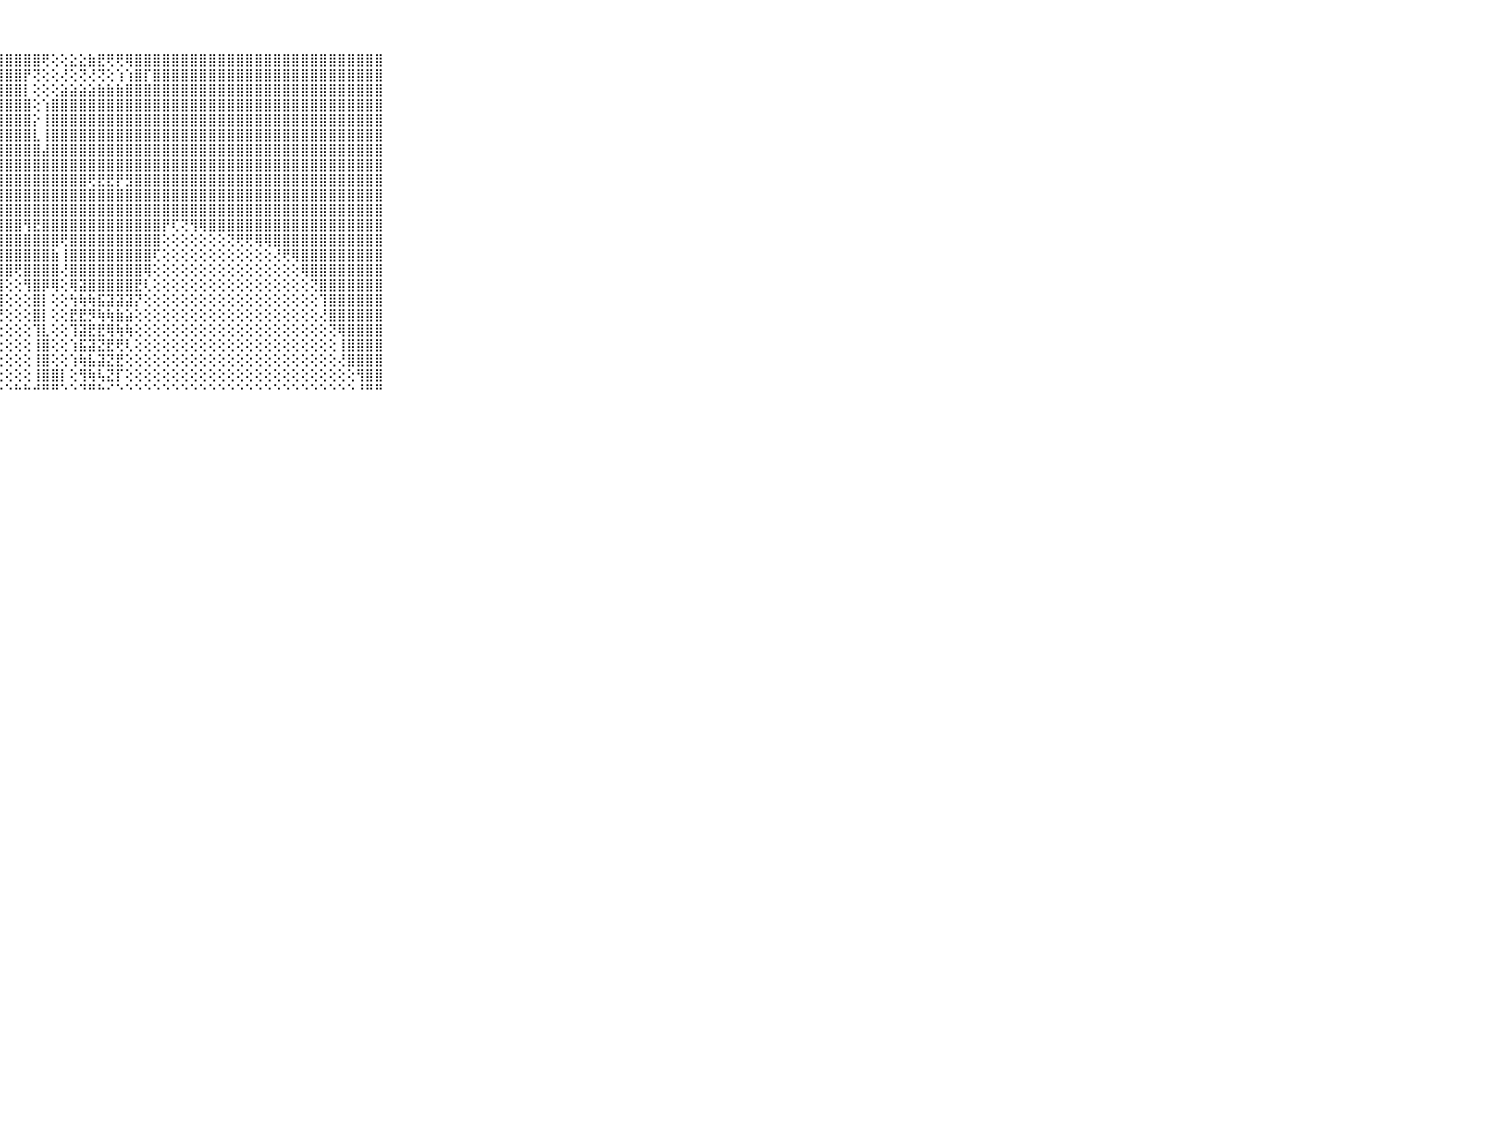

⠀⠀⠀⠀⠀⠀⠀⠀⠀⠀⠀⣿⣿⣿⣿⣿⣿⣿⣿⣿⣿⣿⣿⣿⣿⣿⣿⣿⣿⣿⣿⣿⢟⢕⢕⣕⣕⣷⣟⢟⢟⢿⣿⣿⣿⣿⣿⣿⣿⣿⣿⣿⣿⣿⣿⣿⣿⣿⣿⣿⣿⣿⣿⣿⣿⣿⣿⣿⣿⠀⠀⠀⠀⠀⠀⠀⠀⠀⠀⠀⠀
⠀⠀⠀⠀⠀⠀⠀⠀⠀⠀⠀⣿⣿⣿⣿⣿⣿⣿⣿⣿⣿⣿⣿⣿⣿⣿⣿⣿⣿⣿⡟⢝⢕⢕⢜⢕⢝⢜⢝⢕⢱⢱⣿⡏⣿⣿⣿⣿⣿⣿⣿⣿⣿⣿⣿⣿⣿⣿⣿⣿⣿⣿⣿⣿⣿⣿⣿⣿⣿⠀⠀⠀⠀⠀⠀⠀⠀⠀⠀⠀⠀
⠀⠀⠀⠀⠀⠀⠀⠀⠀⠀⠀⣿⣿⣿⣿⣿⣿⣿⣿⣿⣿⣿⣿⣿⣿⣿⣿⣿⣿⣿⡇⢕⢕⢕⣵⣵⣵⣵⣷⣷⣷⣿⣿⣿⣿⣿⣿⣿⣿⣿⣿⣿⣿⣿⣿⣿⣿⣿⣿⣿⣿⣿⣿⣿⣿⣿⣿⣿⣿⠀⠀⠀⠀⠀⠀⠀⠀⠀⠀⠀⠀
⠀⠀⠀⠀⠀⠀⠀⠀⠀⠀⠀⣿⣿⣿⣿⣿⣿⣿⣿⣿⣿⣿⣿⣿⣿⣿⣿⣿⣿⣿⣿⢕⢱⣿⣿⣿⣿⣿⣿⣿⣿⣿⣿⣿⣿⣿⣿⣿⣿⣿⣿⣿⣿⣿⣿⣿⣿⣿⣿⣿⣿⣿⣿⣿⣿⣿⣿⣿⣿⠀⠀⠀⠀⠀⠀⠀⠀⠀⠀⠀⠀
⠀⠀⠀⠀⠀⠀⠀⠀⠀⠀⠀⣿⣿⣿⣿⣿⣿⣿⣿⣿⣿⣿⣿⣿⣿⣿⣿⣿⣿⣿⣿⡕⢸⣿⣿⣿⣿⣿⣿⣿⣿⣿⣿⣿⣿⣿⣿⣿⣿⣿⣿⣿⣿⣿⣿⣿⣿⣿⣿⣿⣿⣿⣿⣿⣿⣿⣿⣿⣿⠀⠀⠀⠀⠀⠀⠀⠀⠀⠀⠀⠀
⠀⠀⠀⠀⠀⠀⠀⠀⠀⠀⠀⣿⣿⣿⣿⣿⣿⣿⣿⣿⣿⣿⣿⣿⣿⣿⣿⣿⣿⣿⣿⣇⢸⣿⣿⣿⣿⣿⣿⣿⣿⣿⣿⣿⣿⣿⣿⣿⣿⣿⣿⣿⣿⣿⣿⣿⣿⣿⣿⣿⣿⣿⣿⣿⣿⣿⣿⣿⣿⠀⠀⠀⠀⠀⠀⠀⠀⠀⠀⠀⠀
⠀⠀⠀⠀⠀⠀⠀⠀⠀⠀⠀⣿⣿⣿⣿⣿⣿⣿⣿⣿⣿⣿⣿⣿⣿⣿⣿⣿⣿⣿⣿⣿⣼⣿⣿⣿⣿⣿⣿⣿⣿⣿⣿⣿⣿⣿⣿⣿⣿⣿⣿⣿⣿⣿⣿⣿⣿⣿⣿⣿⣿⣿⣿⣿⣿⣿⣿⣿⣿⠀⠀⠀⠀⠀⠀⠀⠀⠀⠀⠀⠀
⠀⠀⠀⠀⠀⠀⠀⠀⠀⠀⠀⣿⣿⣿⣿⣿⣿⣿⣿⣿⣿⣿⣿⣿⣿⣿⣿⣿⣿⣿⣿⣿⣿⣿⣿⣿⣿⣿⣿⣿⣿⣿⣿⣿⣿⣿⣿⣿⣿⣿⣿⣿⣿⣿⣿⣿⣿⣿⣿⣿⣿⣿⣿⣿⣿⣿⣿⣿⣿⠀⠀⠀⠀⠀⠀⠀⠀⠀⠀⠀⠀
⠀⠀⠀⠀⠀⠀⠀⠀⠀⠀⠀⣿⣿⣿⣿⣿⣿⣿⣿⣿⣿⣿⣿⣿⣿⣿⣿⣿⣿⣿⣿⣿⣿⣿⣿⣿⣿⢟⣟⣟⡟⣻⣿⣿⣿⣿⣿⣿⣿⣿⣿⣿⣿⣿⣿⣿⣿⣿⣿⣿⣿⣿⣿⣿⣿⣿⣿⣿⣿⠀⠀⠀⠀⠀⠀⠀⠀⠀⠀⠀⠀
⠀⠀⠀⠀⠀⠀⠀⠀⠀⠀⠀⣿⣿⣿⣿⣿⣿⣿⣿⣿⣿⣿⣿⣿⣿⣿⣿⣿⣿⣿⣿⣿⣿⣿⣿⣿⣿⣿⣿⣿⣿⣿⣿⣿⣿⣿⣿⣿⣿⣿⣿⣿⣿⣿⣿⣿⣿⣿⣿⣿⣿⣿⣿⣿⣿⣿⣿⣿⣿⠀⠀⠀⠀⠀⠀⠀⠀⠀⠀⠀⠀
⠀⠀⠀⠀⠀⠀⠀⠀⠀⠀⠀⣿⣿⣿⣿⣿⣿⣿⣿⣿⣿⣿⣿⣿⣿⣿⣿⣿⣿⣿⣿⣿⣿⣿⣿⣿⣿⣿⣿⣿⣿⣿⣿⣿⣿⣿⣿⣿⣿⣿⣿⣿⣿⣿⣿⣿⣿⣿⣿⣿⣿⣿⣿⣿⣿⣿⣿⣿⣿⠀⠀⠀⠀⠀⠀⠀⠀⠀⠀⠀⠀
⠀⠀⠀⠀⠀⠀⠀⠀⠀⠀⠀⣿⣿⣿⣿⣿⣿⣿⣿⣿⣿⣿⣿⣿⣿⣿⣿⣿⣿⣿⢻⣟⣿⣿⣿⣿⣿⣿⣿⣿⣿⣿⣿⣿⣿⡟⢏⢝⢻⢿⣿⣿⣿⣿⣿⣿⣿⣿⣿⣿⣿⣿⣿⣿⣿⣿⣿⣿⣿⠀⠀⠀⠀⠀⠀⠀⠀⠀⠀⠀⠀
⠀⠀⠀⠀⠀⠀⠀⠀⠀⠀⠀⣿⣿⣿⣿⣿⣿⣿⣿⣿⣿⣿⣿⣿⣿⣿⣿⣿⣿⣿⣿⣿⣿⣿⢟⣿⣿⣿⣿⣿⣿⣿⣿⣿⣿⢕⢕⢕⢕⢕⢕⢕⢝⢟⢟⢿⢿⣿⣿⣿⣿⣿⣿⣿⣿⣿⣿⣿⣿⠀⠀⠀⠀⠀⠀⠀⠀⠀⠀⠀⠀
⠀⠀⠀⠀⠀⠀⠀⠀⠀⠀⠀⣿⣿⣿⣿⣿⣿⣿⣿⣿⣿⣿⣿⣿⣿⣿⣿⣿⣿⣿⣿⣿⣿⣷⢸⣿⣿⣿⣿⣿⣿⣿⣿⣿⢏⢕⢕⢕⢕⢕⢕⢕⢕⢕⢕⢕⢕⢜⢟⢿⣿⣿⣿⣿⣿⣿⣿⣿⣿⠀⠀⠀⠀⠀⠀⠀⠀⠀⠀⠀⠀
⠀⠀⠀⠀⠀⠀⠀⠀⠀⠀⠀⣿⣿⣿⣿⣿⣿⣿⣿⣿⣿⣿⣿⣿⣿⣿⣿⣿⣿⢟⣿⣿⣿⣿⢜⣿⣿⣿⣿⣿⣿⣿⣿⢿⢕⢕⢕⢕⢕⢕⢕⢕⢕⢕⢕⢕⢕⢕⢕⢕⢿⣿⣿⣿⣿⣿⣿⣿⣿⠀⠀⠀⠀⠀⠀⠀⠀⠀⠀⠀⠀
⠀⠀⠀⠀⠀⠀⠀⠀⠀⠀⠀⣿⣿⣿⣿⣿⣿⣿⣿⣿⣿⣿⣿⣿⣿⣿⣿⣿⢕⢕⢻⣿⡿⢿⢕⢿⣽⣿⣿⣿⣿⣿⣟⢇⢕⢕⢕⢕⢕⢕⢕⢕⢕⢕⢕⢕⢕⢕⢕⢕⢕⢝⣿⣿⣿⣿⣿⣿⣿⠀⠀⠀⠀⠀⠀⠀⠀⠀⠀⠀⠀
⠀⠀⠀⠀⠀⠀⠀⠀⠀⠀⠀⣿⣿⣿⣿⣿⣿⣿⣿⣿⣿⣿⣿⣿⣿⣿⢿⢿⢕⢕⢕⣿⡇⢕⢕⢳⢷⢷⣯⣽⣽⣽⡝⢕⢕⢕⢕⢕⢕⢕⢕⢕⢕⢕⢕⢕⢕⢕⢕⢕⢕⢕⢹⣿⣿⣿⣿⣿⣿⠀⠀⠀⠀⠀⠀⠀⠀⠀⠀⠀⠀
⠀⠀⠀⠀⠀⠀⠀⠀⠀⠀⠀⣿⣿⣿⣿⣿⣿⣿⣿⣿⣟⡿⣿⡿⢕⢕⢕⢜⢕⢕⢕⣿⡇⢕⢕⣟⣟⡻⢷⢷⣷⣵⢕⢕⢕⢕⢕⢕⢕⢕⢕⢕⢕⢕⢕⢕⢕⢕⢕⢕⢕⢕⢜⣿⣿⣿⣿⣿⣿⠀⠀⠀⠀⠀⠀⠀⠀⠀⠀⠀⠀
⠀⠀⠀⠀⠀⠀⠀⠀⠀⠀⠀⣿⣿⣿⣿⣿⣿⣿⣿⣿⣯⡷⢕⢕⢕⢕⢕⢕⢕⢕⢕⢹⣇⢕⢕⢹⣽⣟⣟⢿⢷⢷⢕⢕⢕⢕⢕⢕⢕⢕⢕⢕⢕⢕⢕⢕⢕⢕⢕⢕⢕⢕⢕⢝⢿⣿⣿⣿⣿⠀⠀⠀⠀⠀⠀⠀⠀⠀⠀⠀⠀
⠀⠀⠀⠀⠀⠀⠀⠀⠀⠀⠀⣿⣿⣿⣿⣿⢿⢿⣷⢷⡝⢇⢕⢕⢕⢕⢕⢕⢕⢕⢕⢸⣿⢕⢕⢱⣯⣽⣝⣟⢟⢇⢕⢕⢕⢕⢕⢕⢕⢕⢕⢕⢕⢕⢕⢕⢕⢕⢕⢕⢕⢕⢕⢕⢸⣿⣿⣿⣿⠀⠀⠀⠀⠀⠀⠀⠀⠀⠀⠀⠀
⠀⠀⠀⠀⠀⠀⠀⠀⠀⠀⠀⣿⣿⣿⣿⣿⣿⣕⢝⢇⢕⢕⢕⢕⢕⢕⢕⢕⢕⢕⢕⢸⣿⢕⢕⢱⢷⣧⣽⣝⣟⢕⢕⢕⢕⢕⢕⢕⢕⢕⢕⢕⢕⢕⢕⢕⢕⢕⢕⢕⢕⢕⢕⢕⢜⣿⣿⣿⣿⠀⠀⠀⠀⠀⠀⠀⠀⠀⠀⠀⠀
⠀⠀⠀⠀⠀⠀⠀⠀⠀⠀⠀⢸⢿⣿⣿⣿⣧⢱⡕⢕⢕⢕⢕⢕⢕⢕⢕⢕⢕⢕⢕⢸⣿⣿⡇⢕⢻⢷⢧⣝⡏⢕⢕⢕⢕⢕⢕⢕⢕⢕⢕⢕⢕⢕⢕⢕⢕⢕⢕⢕⢕⢕⢕⢕⢕⢕⢻⣿⣿⠀⠀⠀⠀⠀⠀⠀⠀⠀⠀⠀⠀
⠀⠀⠀⠀⠀⠀⠀⠀⠀⠀⠀⠑⠚⠛⠛⠛⠛⠛⠃⠑⠑⠑⠑⠑⠑⠑⠑⠑⠑⠓⠓⠚⠛⠛⠑⠑⠙⠛⠓⠊⠑⠑⠑⠑⠑⠑⠑⠑⠑⠑⠑⠑⠑⠑⠑⠑⠑⠑⠑⠑⠑⠑⠑⠑⠑⠑⠘⠛⠛⠀⠀⠀⠀⠀⠀⠀⠀⠀⠀⠀⠀